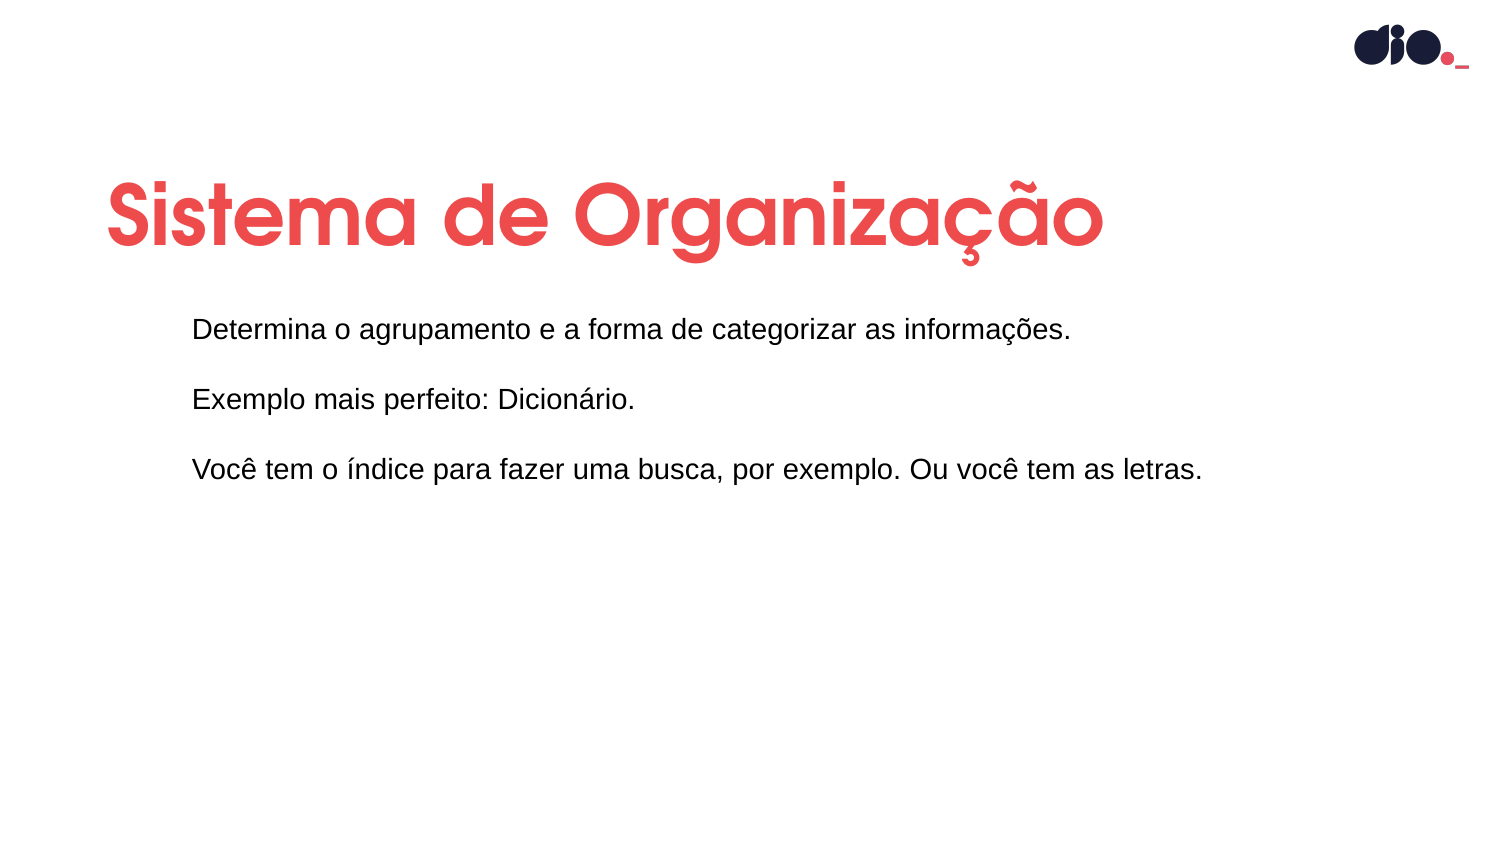

Sistema de Organização
Determina o agrupamento e a forma de categorizar as informações.

Exemplo mais perfeito: Dicionário.

Você tem o índice para fazer uma busca, por exemplo. Ou você tem as letras.